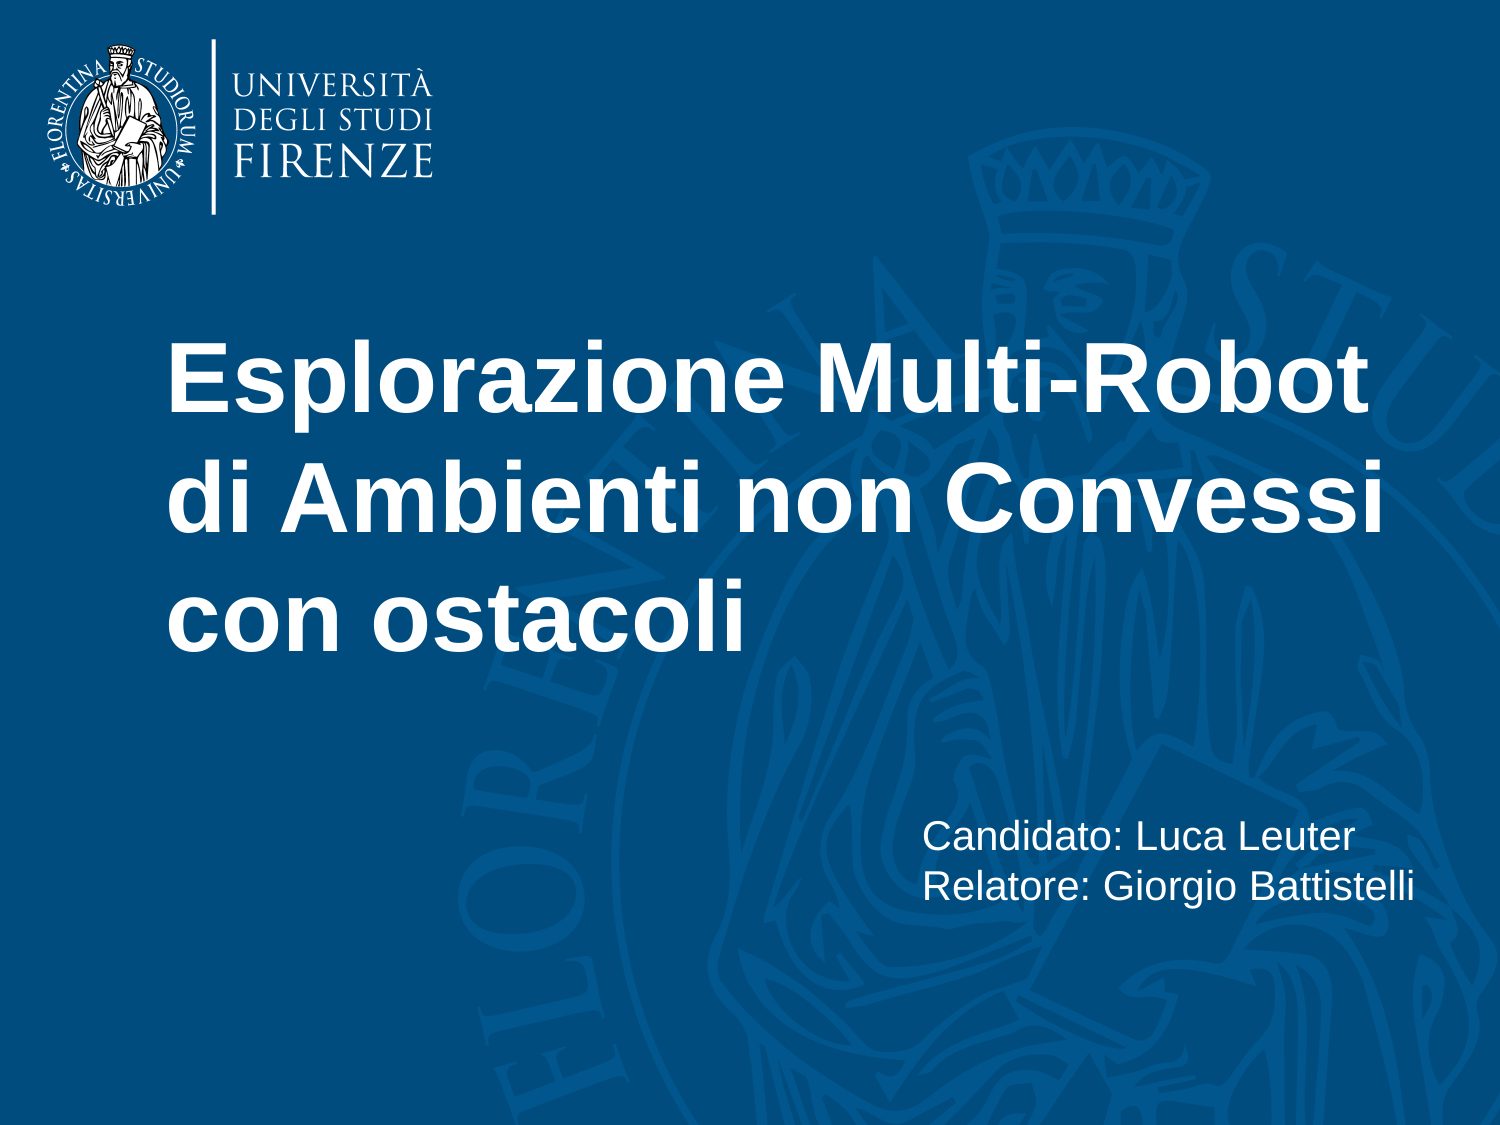

Esplorazione Multi-Robot di Ambienti non Convessi con ostacoli
Candidato: Luca Leuter
Relatore: Giorgio Battistelli